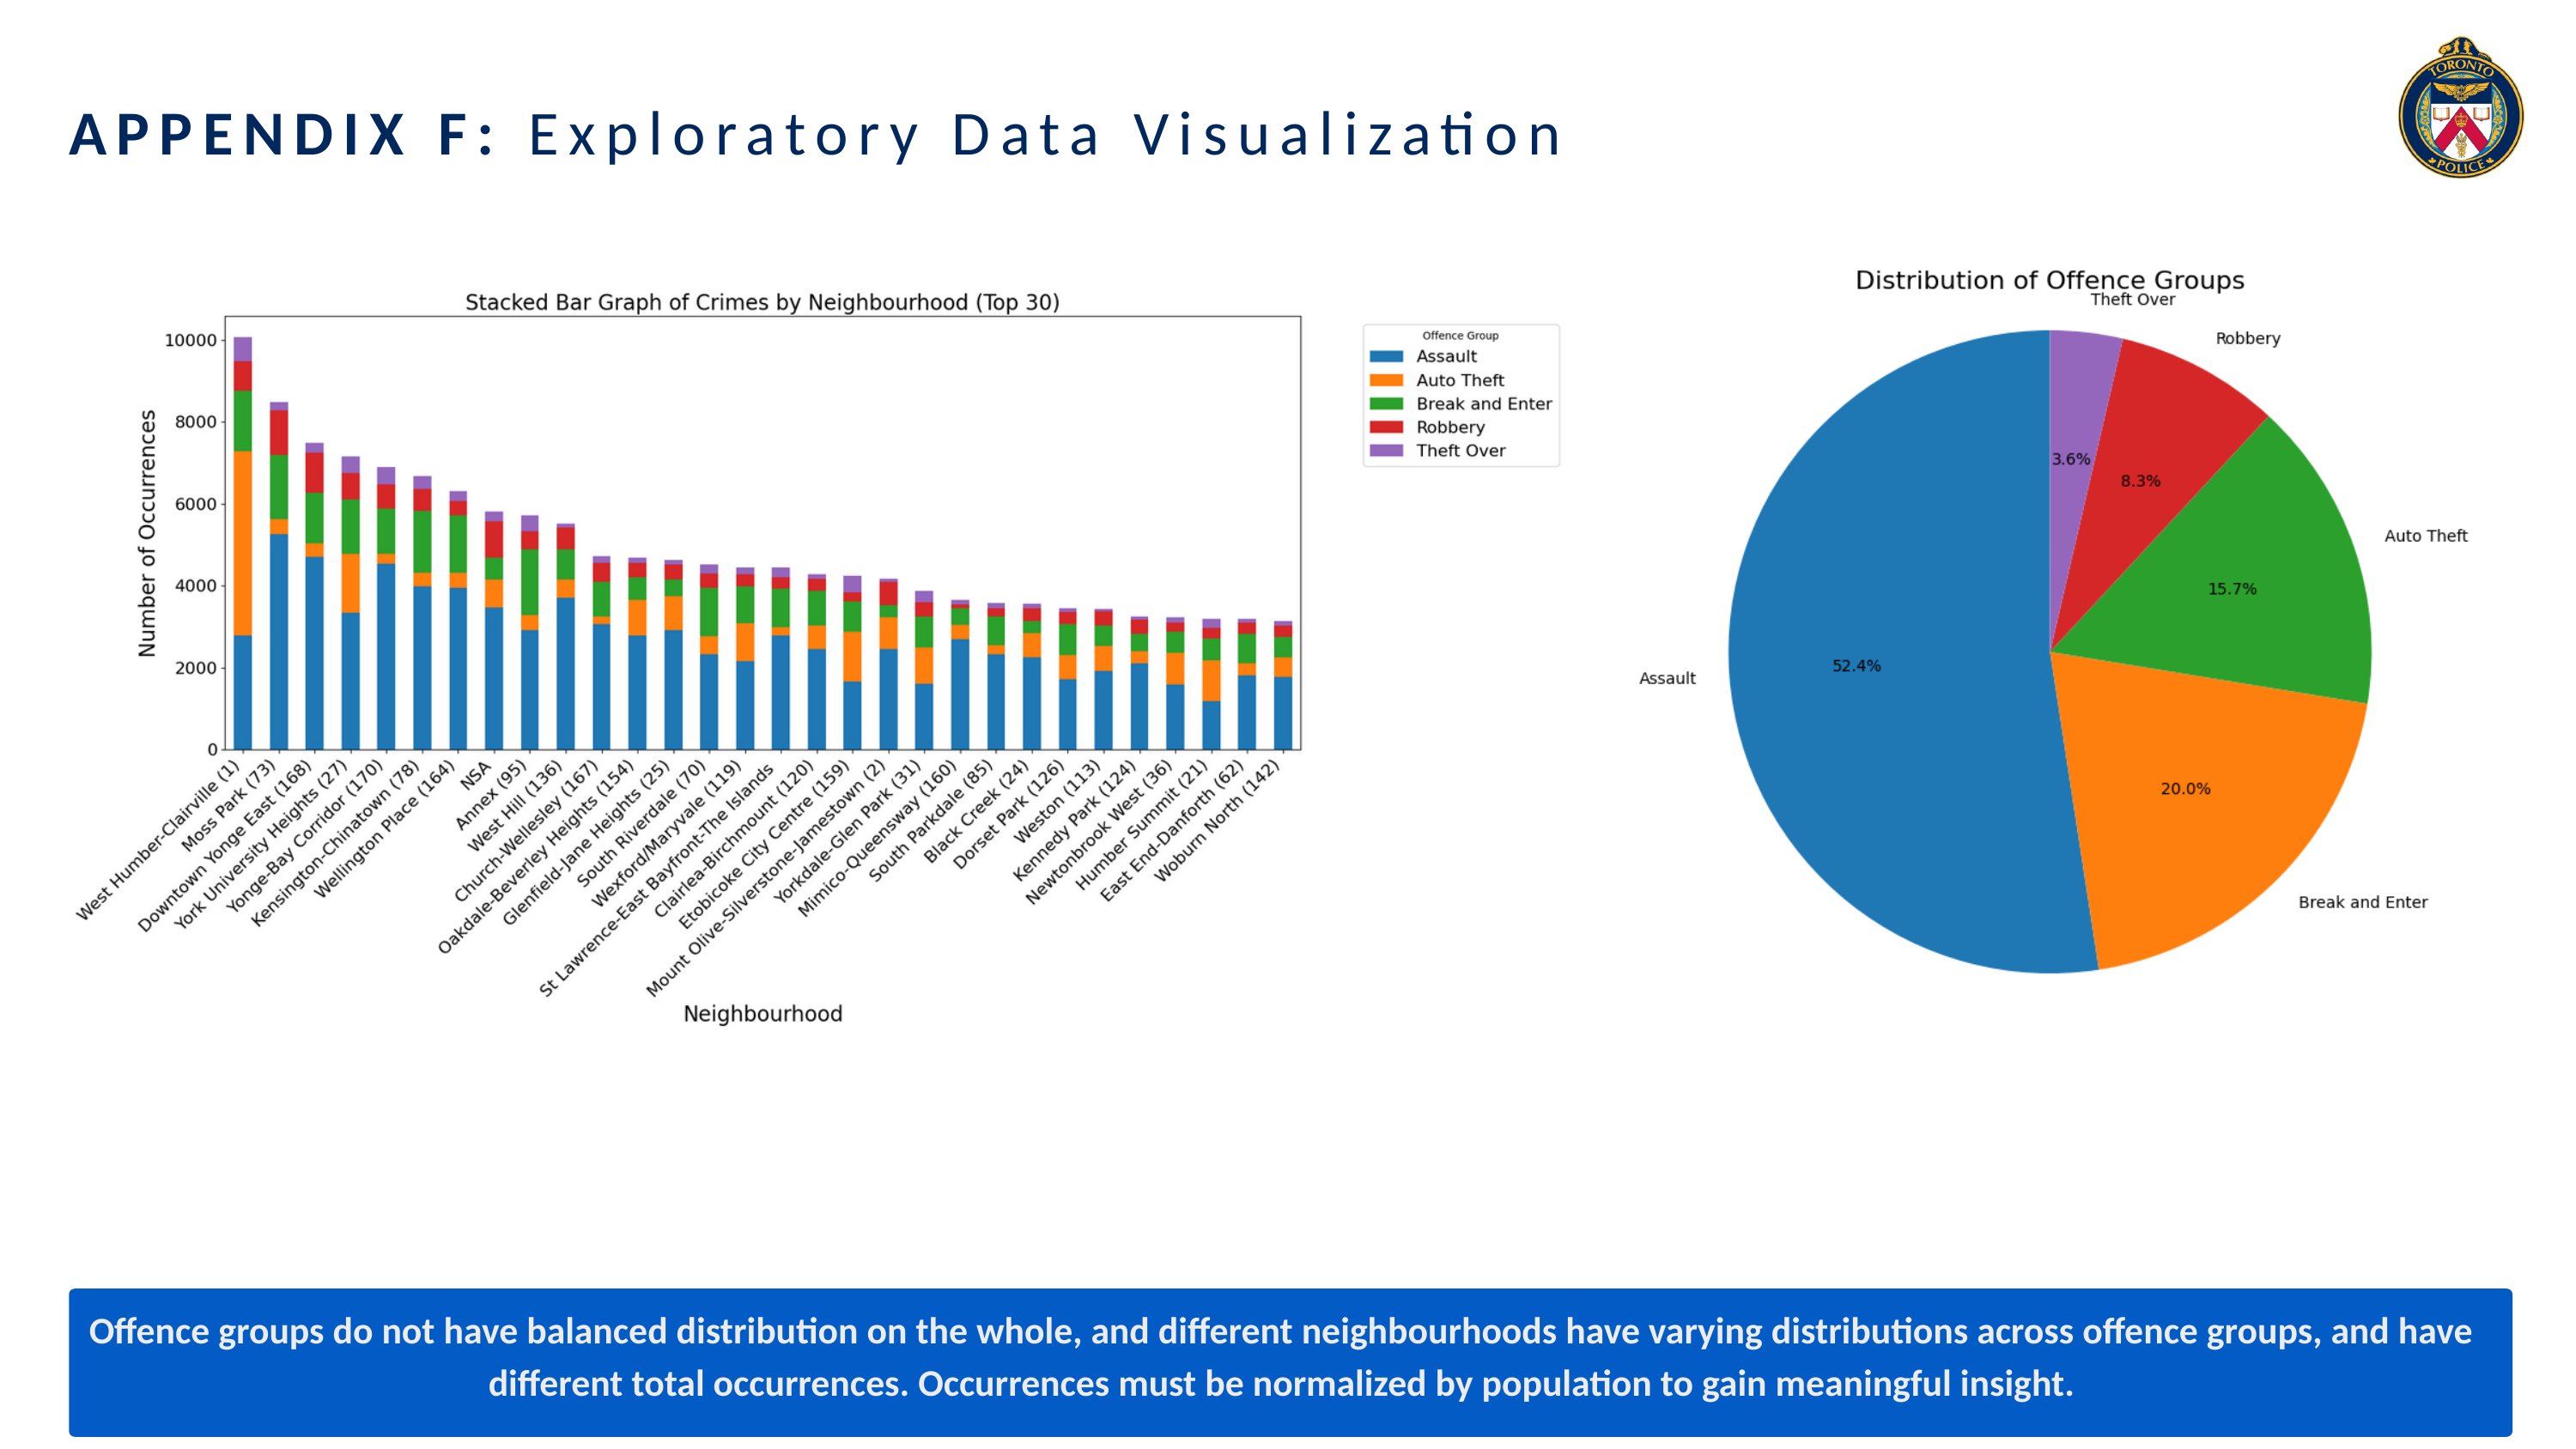

APPENDIX F: Exploratory Data Visualization

Offence groups do not have balanced distribution on the whole, and different neighbourhoods have varying distributions across offence groups, and have different total occurrences. Occurrences must be normalized by population to gain meaningful insight.